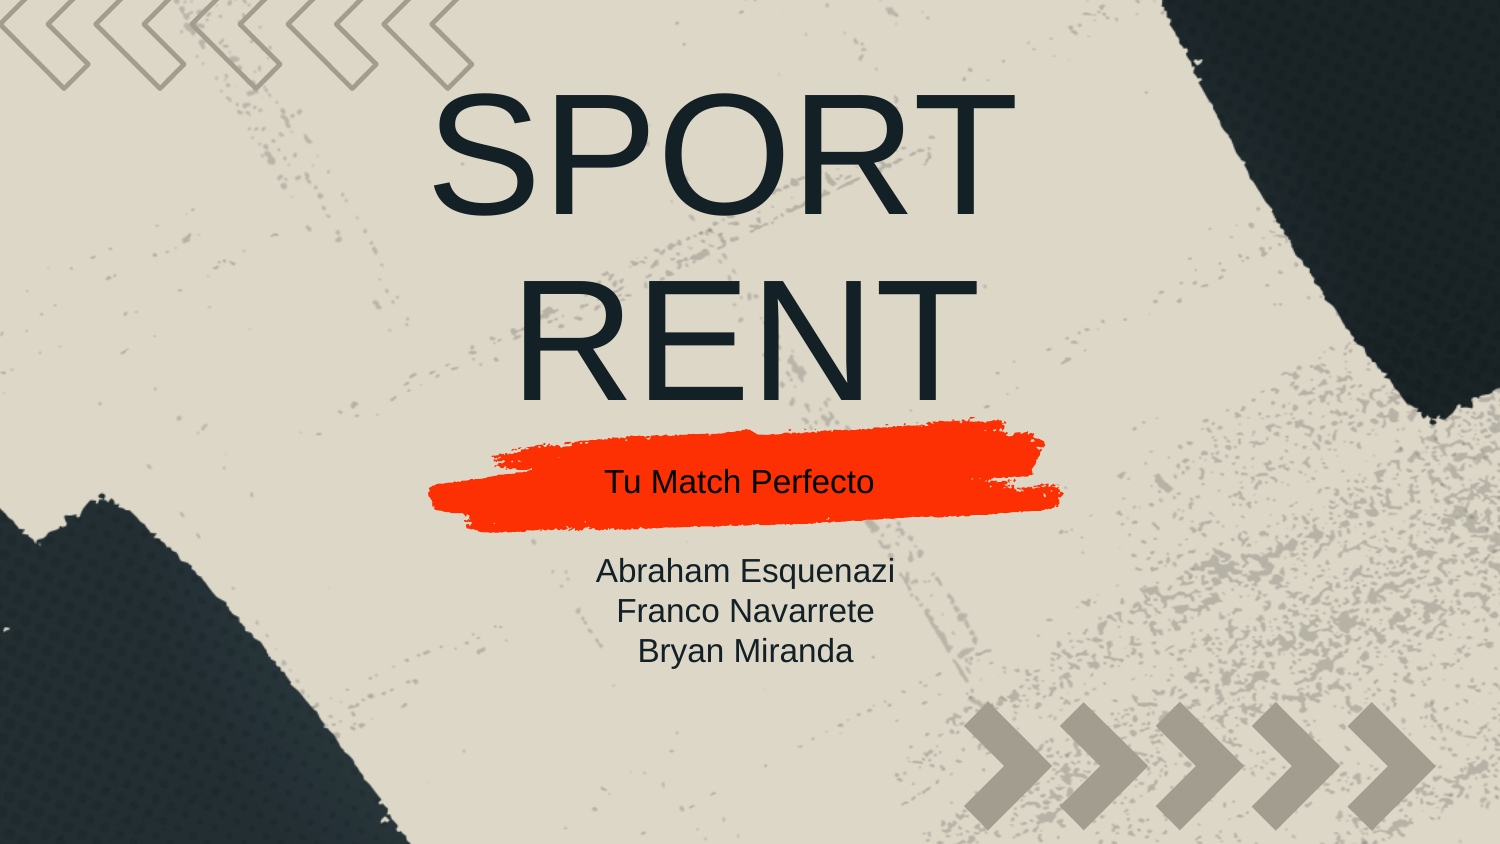

# SPORT
RENT

Tu Match Perfecto
Abraham Esquenazi
Franco Navarrete
Bryan Miranda